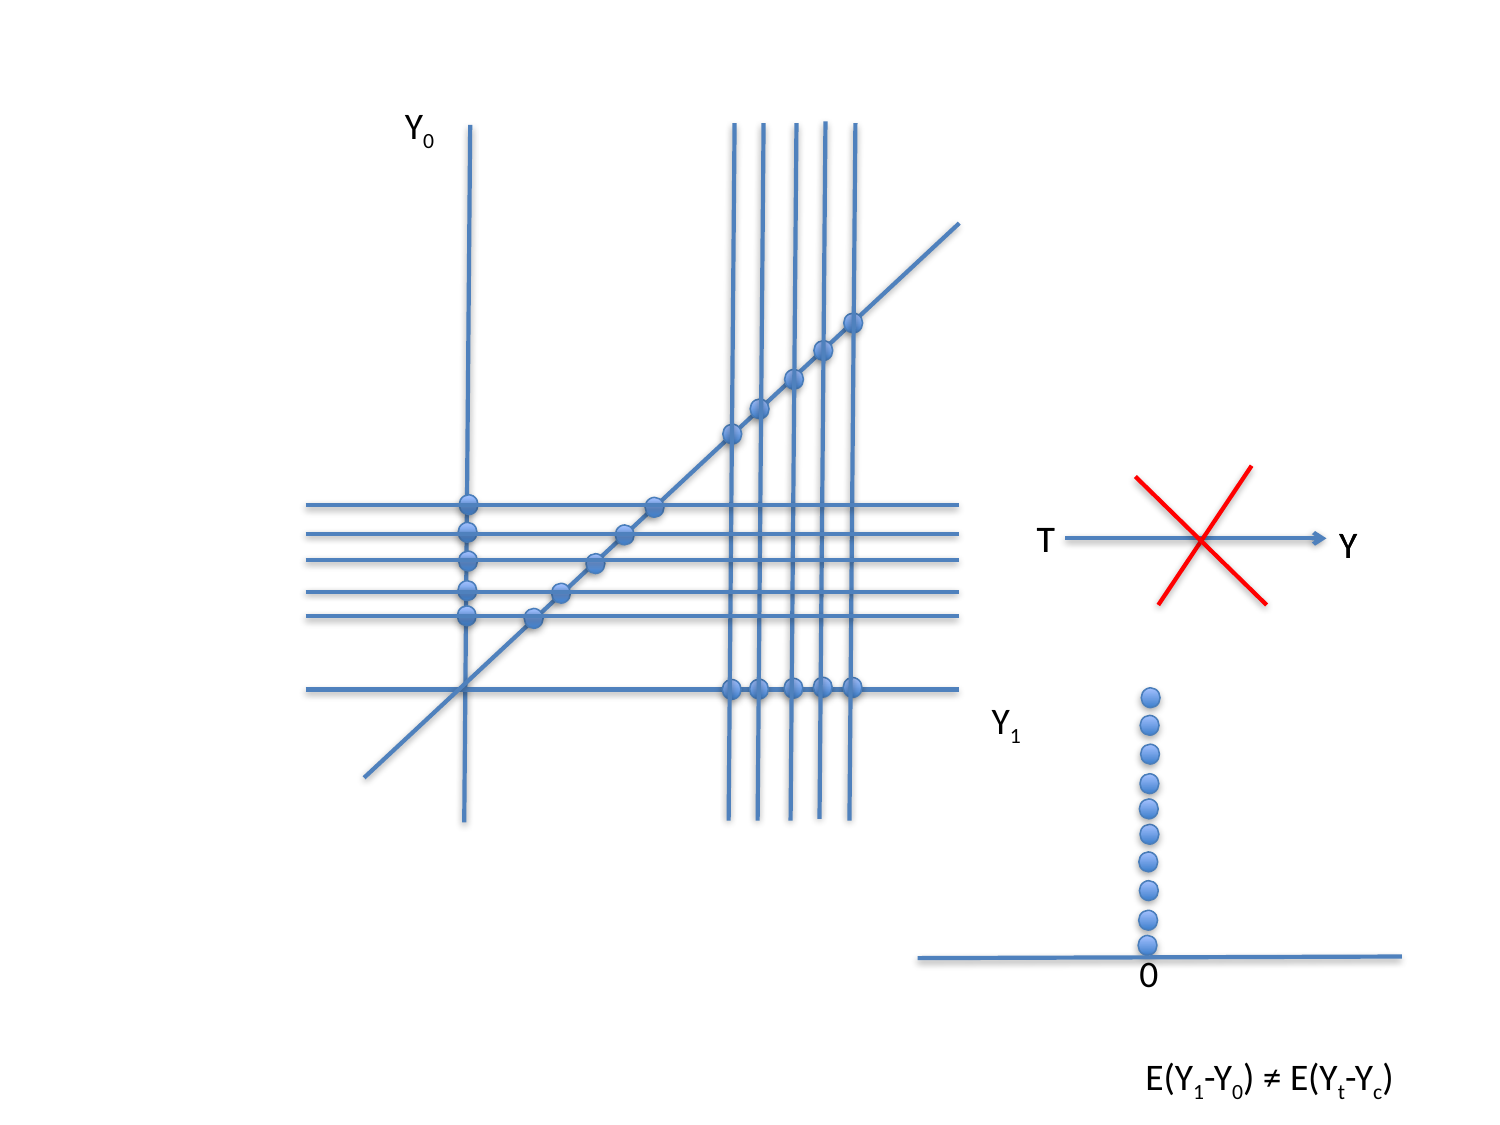

Y0

T
T
Y
Y

Y1

0
E(Y1-Y0) ≠ E(Yt-Yc)